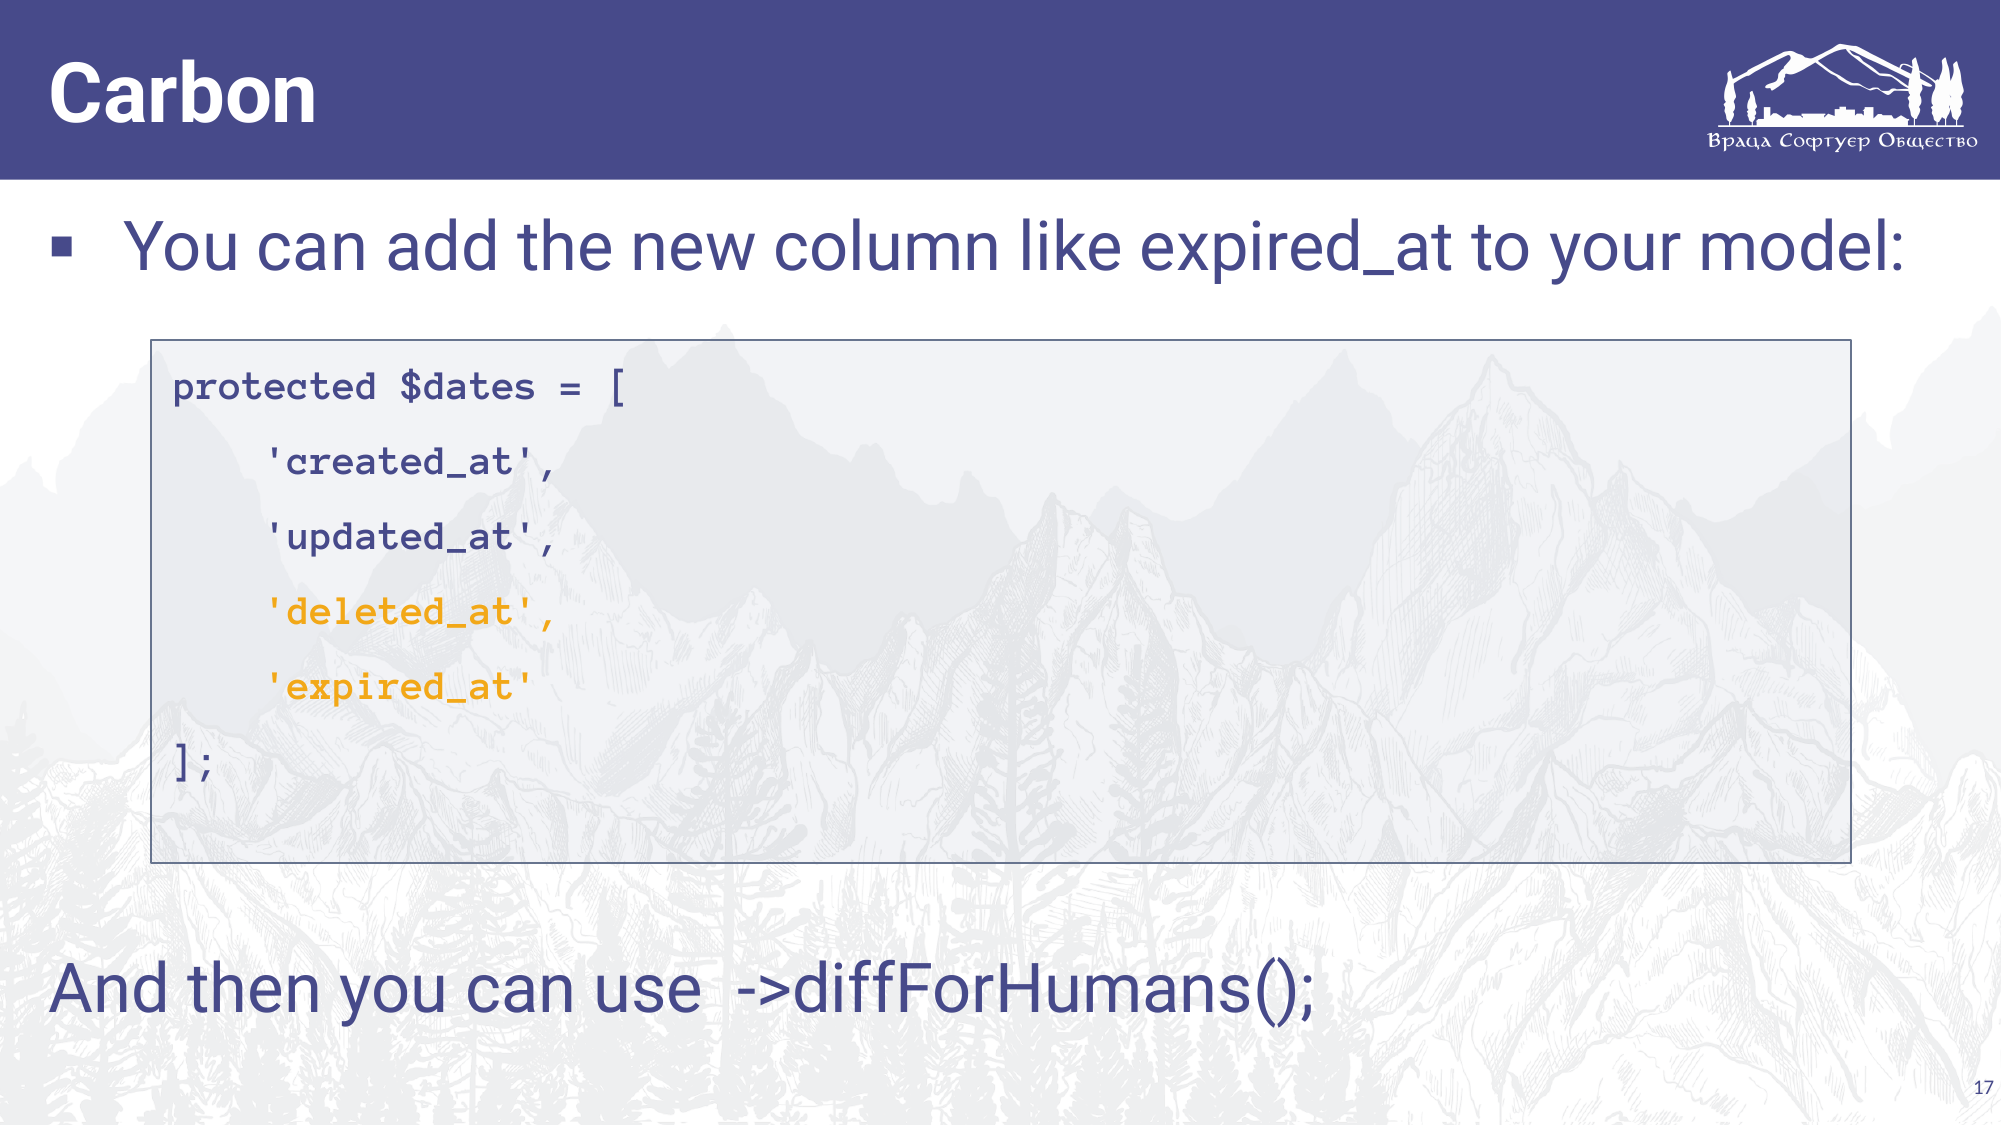

# Carbon
You can add the new column like expired_at to your model:

And then you can use  ->diffForHumans();

protected $dates = [
    'created_at',
    'updated_at',
    'deleted_at',
    'expired_at'
];

17